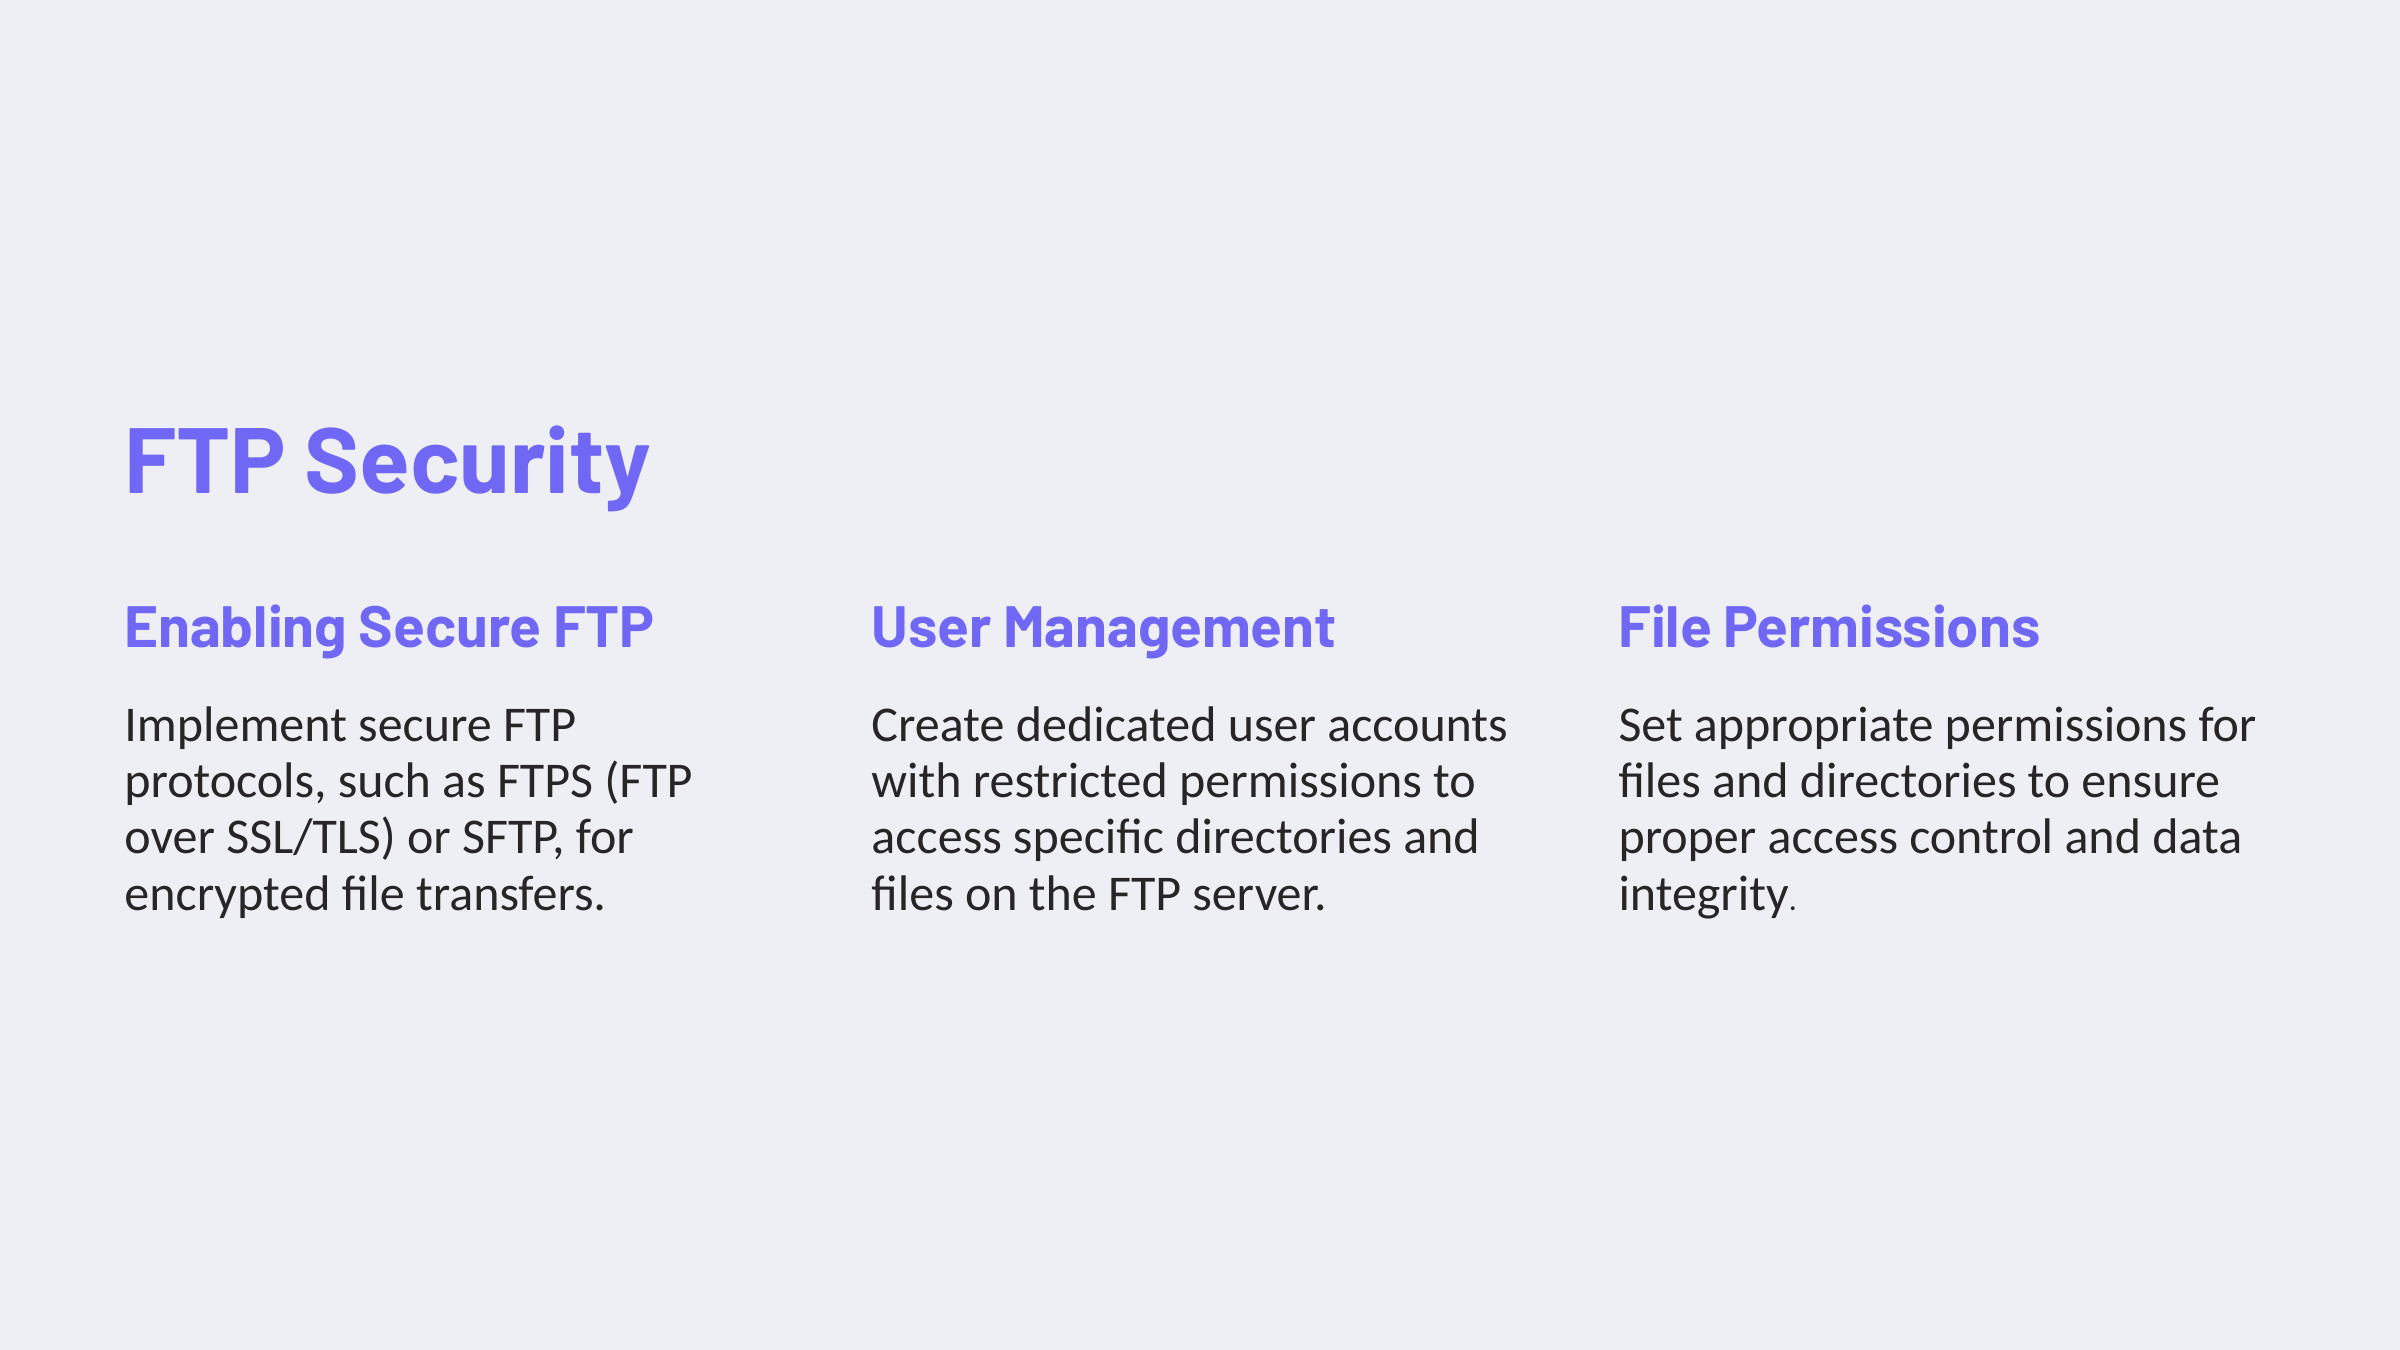

FTP Security
Enabling Secure FTP
User Management
File Permissions
Implement secure FTP protocols, such as FTPS (FTP over SSL/TLS) or SFTP, for encrypted file transfers.
Create dedicated user accounts with restricted permissions to access specific directories and files on the FTP server.
Set appropriate permissions for files and directories to ensure proper access control and data integrity.